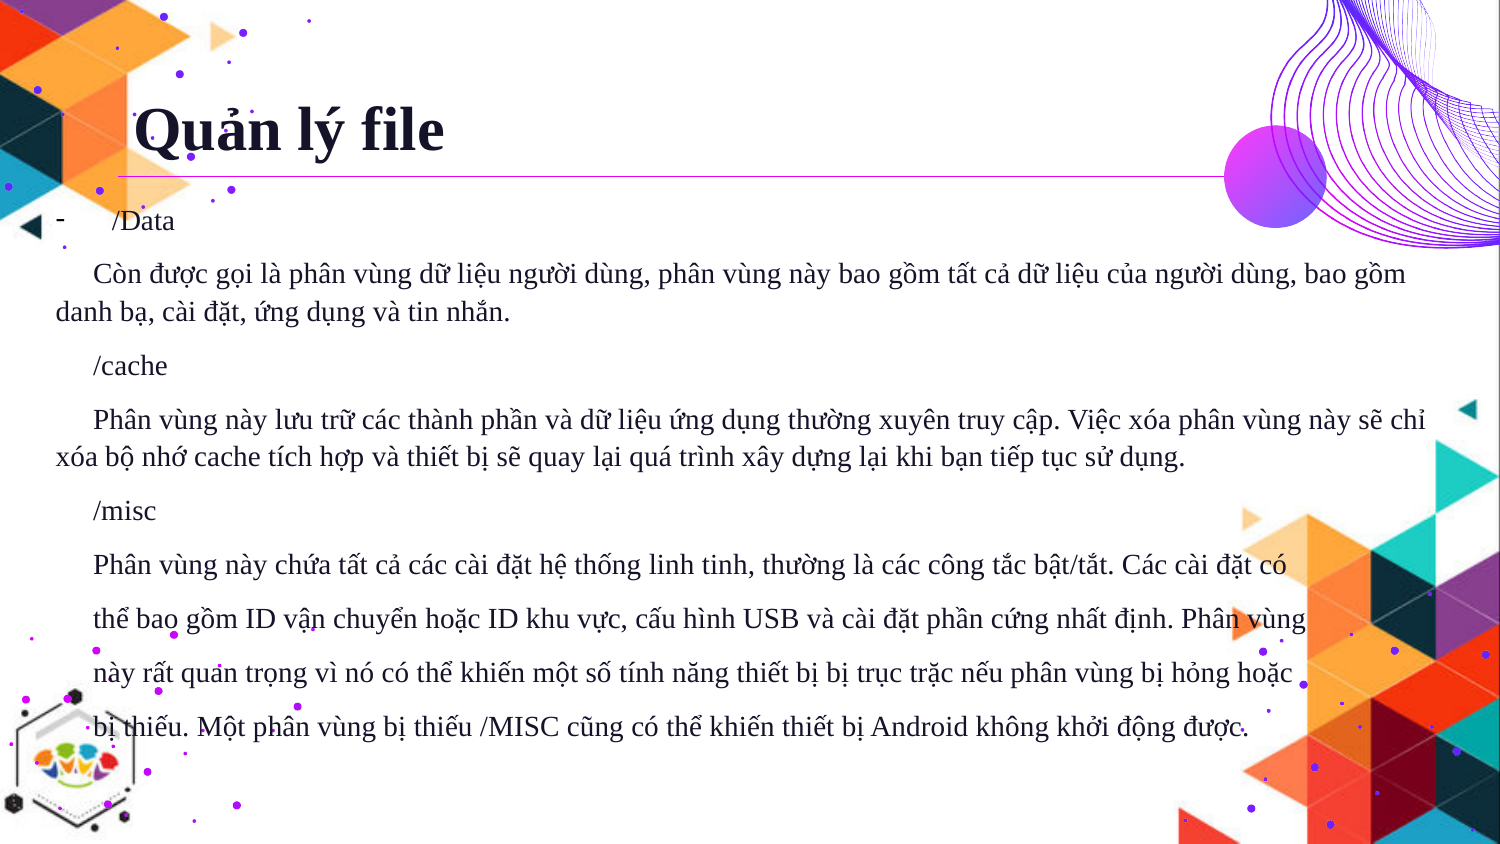

# Quản lý file
/Data
Còn được gọi là phân vùng dữ liệu người dùng, phân vùng này bao gồm tất cả dữ liệu của người dùng, bao gồm danh bạ, cài đặt, ứng dụng và tin nhắn.
/cache
Phân vùng này lưu trữ các thành phần và dữ liệu ứng dụng thường xuyên truy cập. Việc xóa phân vùng này sẽ chỉ xóa bộ nhớ cache tích hợp và thiết bị sẽ quay lại quá trình xây dựng lại khi bạn tiếp tục sử dụng.
/misc
Phân vùng này chứa tất cả các cài đặt hệ thống linh tinh, thường là các công tắc bật/tắt. Các cài đặt có
thể bao gồm ID vận chuyển hoặc ID khu vực, cấu hình USB và cài đặt phần cứng nhất định. Phân vùng
này rất quan trọng vì nó có thể khiến một số tính năng thiết bị bị trục trặc nếu phân vùng bị hỏng hoặc
bị thiếu. Một phân vùng bị thiếu /MISC cũng có thể khiến thiết bị Android không khởi động được.